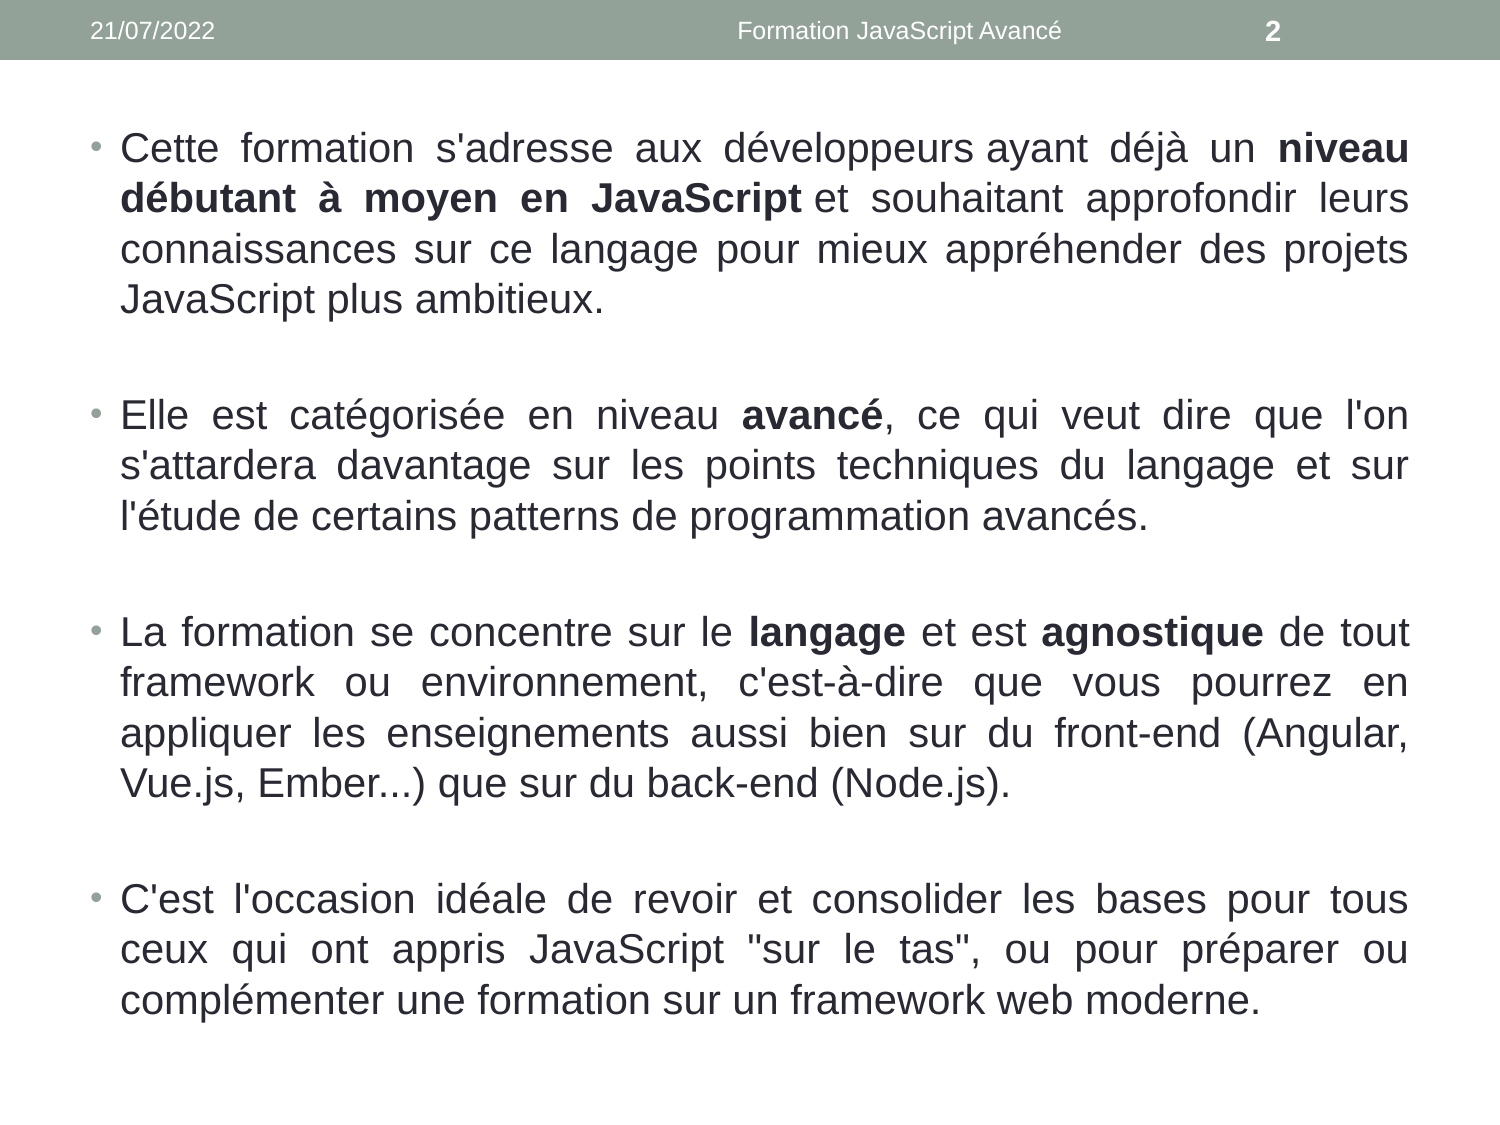

21/07/2022
Formation JavaScript Avancé
2
Cette formation s'adresse aux développeurs ayant déjà un niveau débutant à moyen en JavaScript et souhaitant approfondir leurs connaissances sur ce langage pour mieux appréhender des projets JavaScript plus ambitieux.

Elle est catégorisée en niveau avancé, ce qui veut dire que l'on s'attardera davantage sur les points techniques du langage et sur l'étude de certains patterns de programmation avancés.

La formation se concentre sur le langage et est agnostique de tout framework ou environnement, c'est-à-dire que vous pourrez en appliquer les enseignements aussi bien sur du front-end (Angular, Vue.js, Ember...) que sur du back-end (Node.js).

C'est l'occasion idéale de revoir et consolider les bases pour tous ceux qui ont appris JavaScript "sur le tas", ou pour préparer ou complémenter une formation sur un framework web moderne.